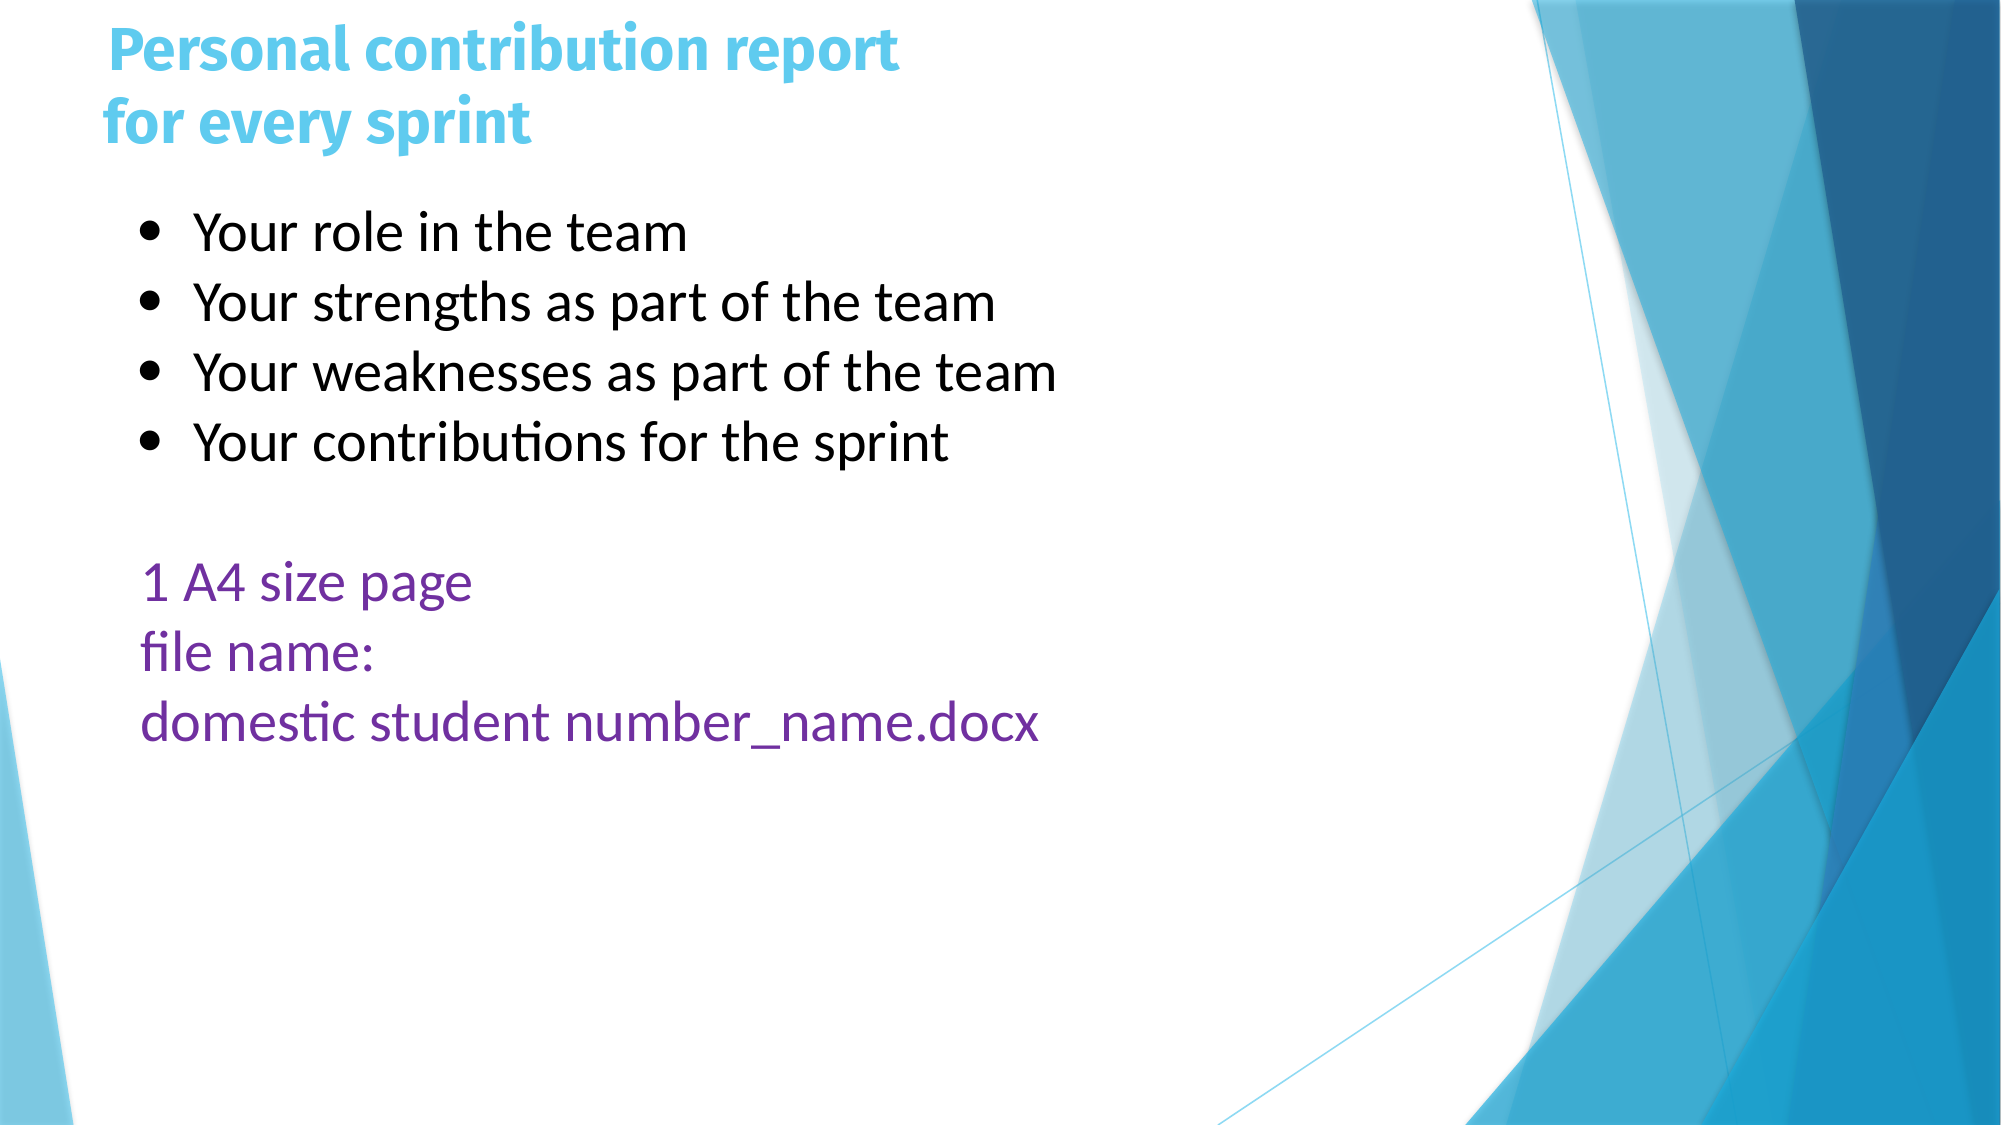

# Personal contribution report for every sprint
• Your role in the team
• Your strengths as part of the team
• Your weaknesses as part of the team
• Your contributions for the sprint

1 A4 size page
file name:
domestic student number_name.docx